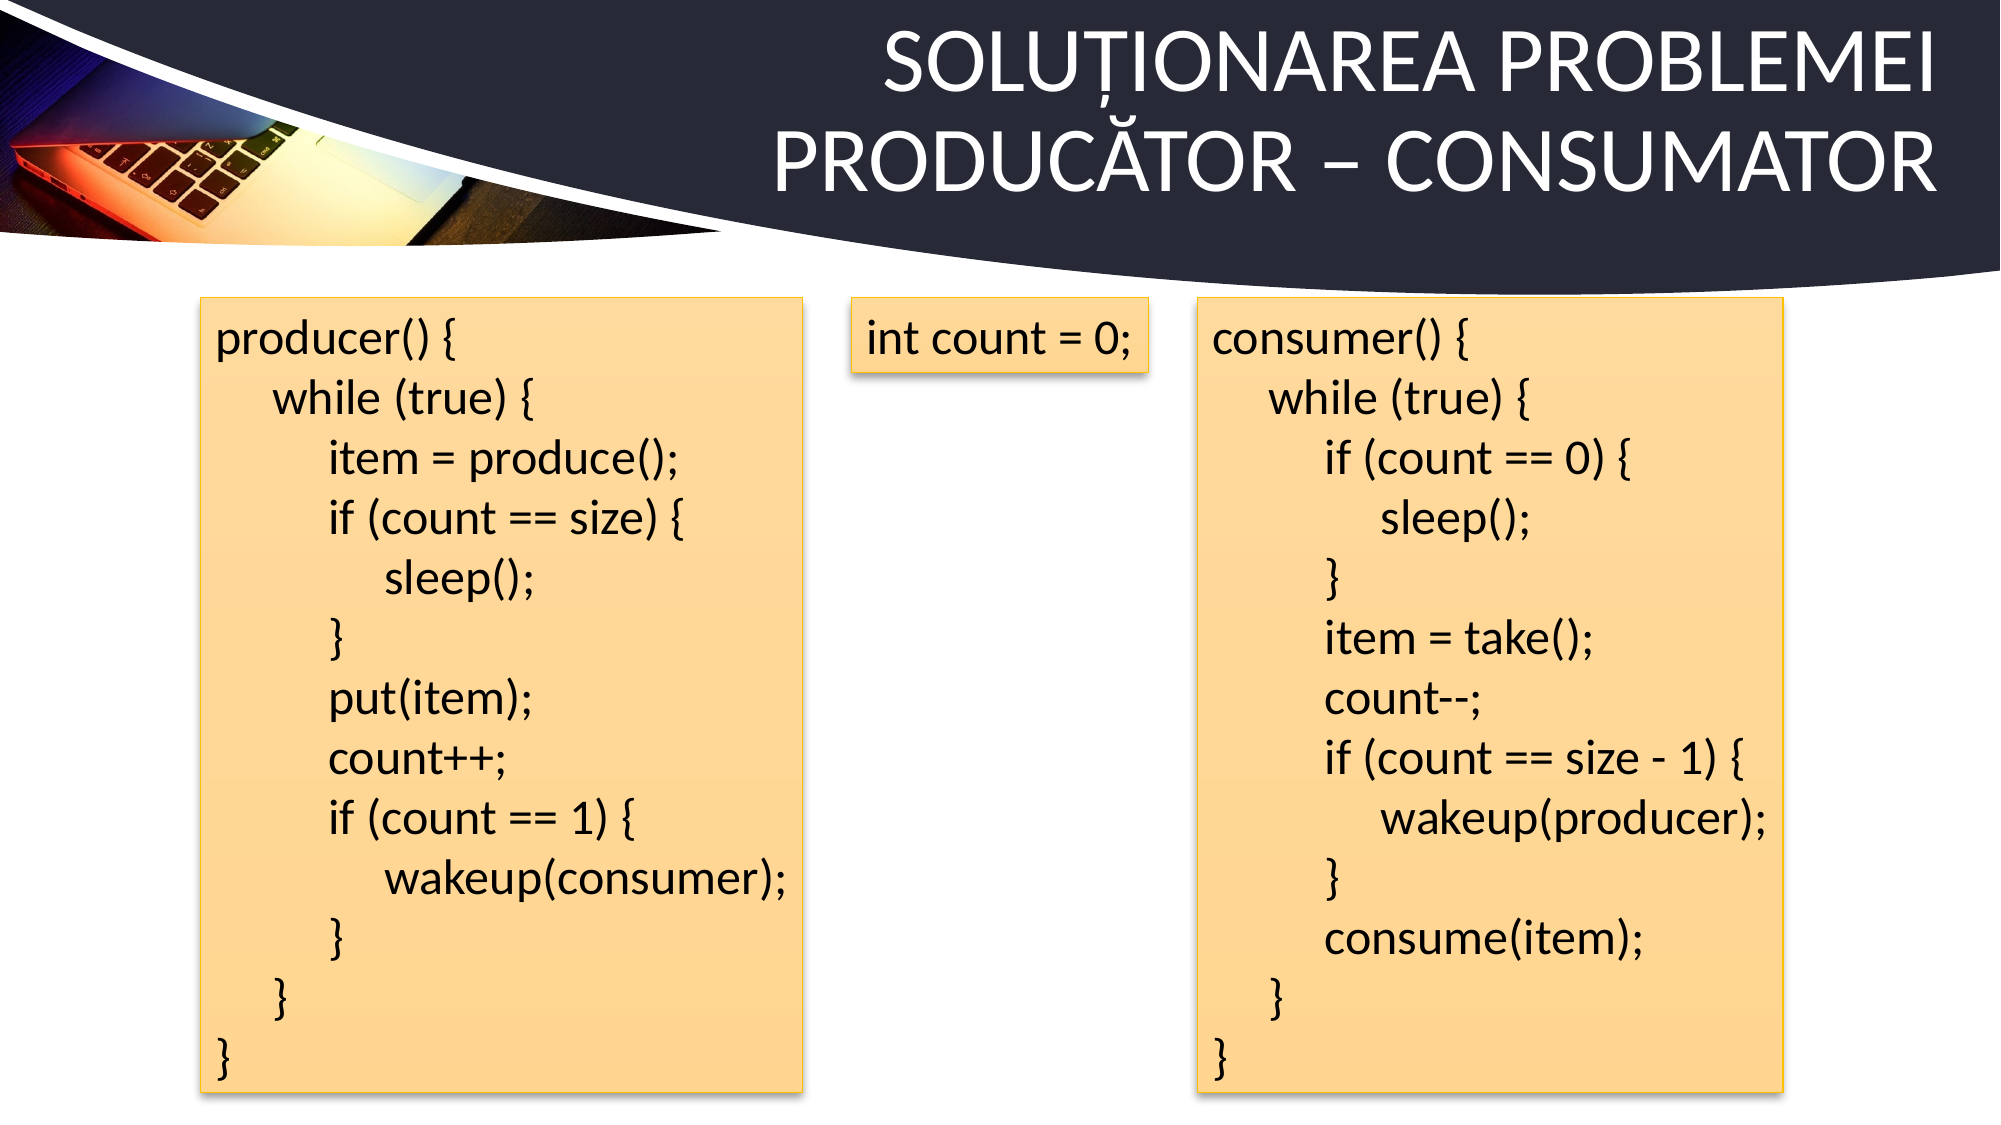

# Soluționarea problemei producător – consumator
producer() {
     while (true) {
          item = produce();
          if (count == size) {
               sleep();
          }
          put(item);
          count++;
          if (count == 1) {
               wakeup(consumer);
          }
     }
}
int count = 0;
consumer() {
     while (true) {
          if (count == 0) {
               sleep();
          }
          item = take();
          count--;
          if (count == size - 1) {
               wakeup(producer);
          }
          consume(item);
     }
}